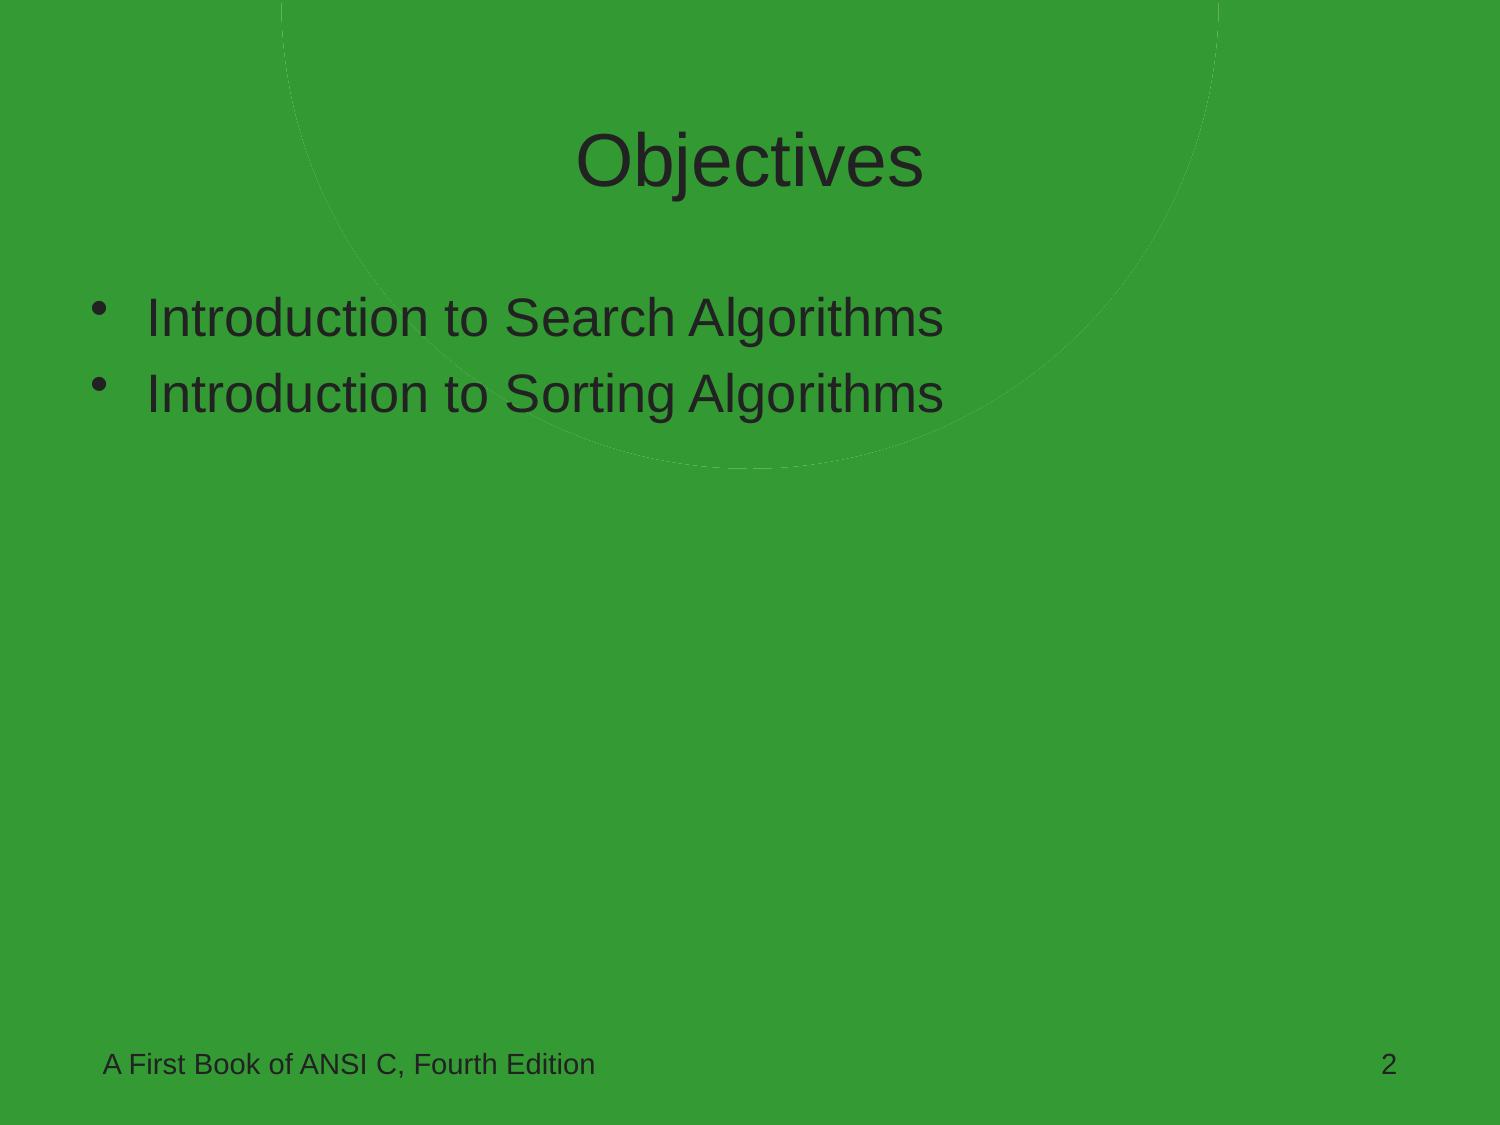

# Objectives
Introduction to Search Algorithms
Introduction to Sorting Algorithms

A First Book of ANSI C, Fourth Edition
2